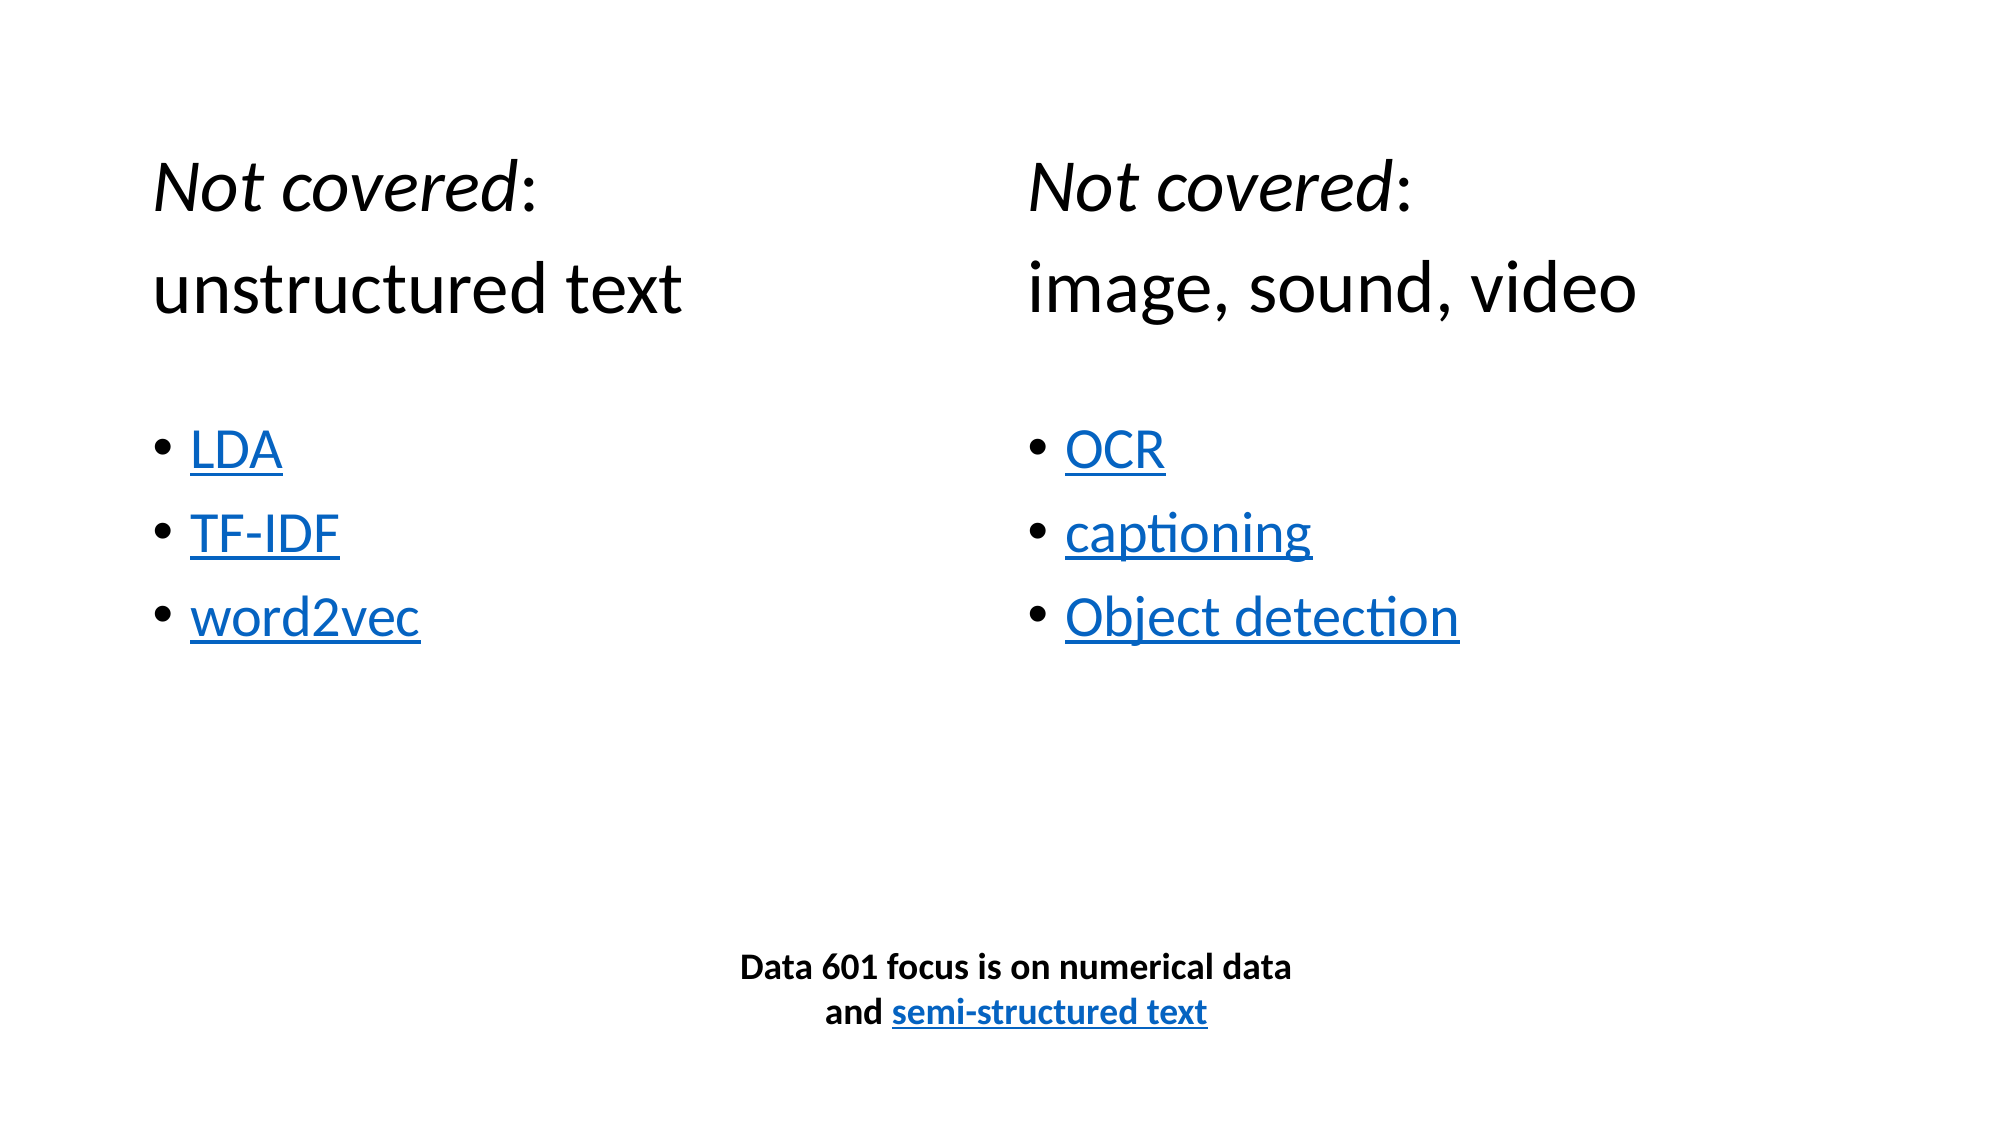

Not covered:
unstructured text
Not covered:
image, sound, video

LDA
TF-IDF
word2vec
OCR
captioning
Object detection
Data 601 focus is on numerical data
and semi-structured text